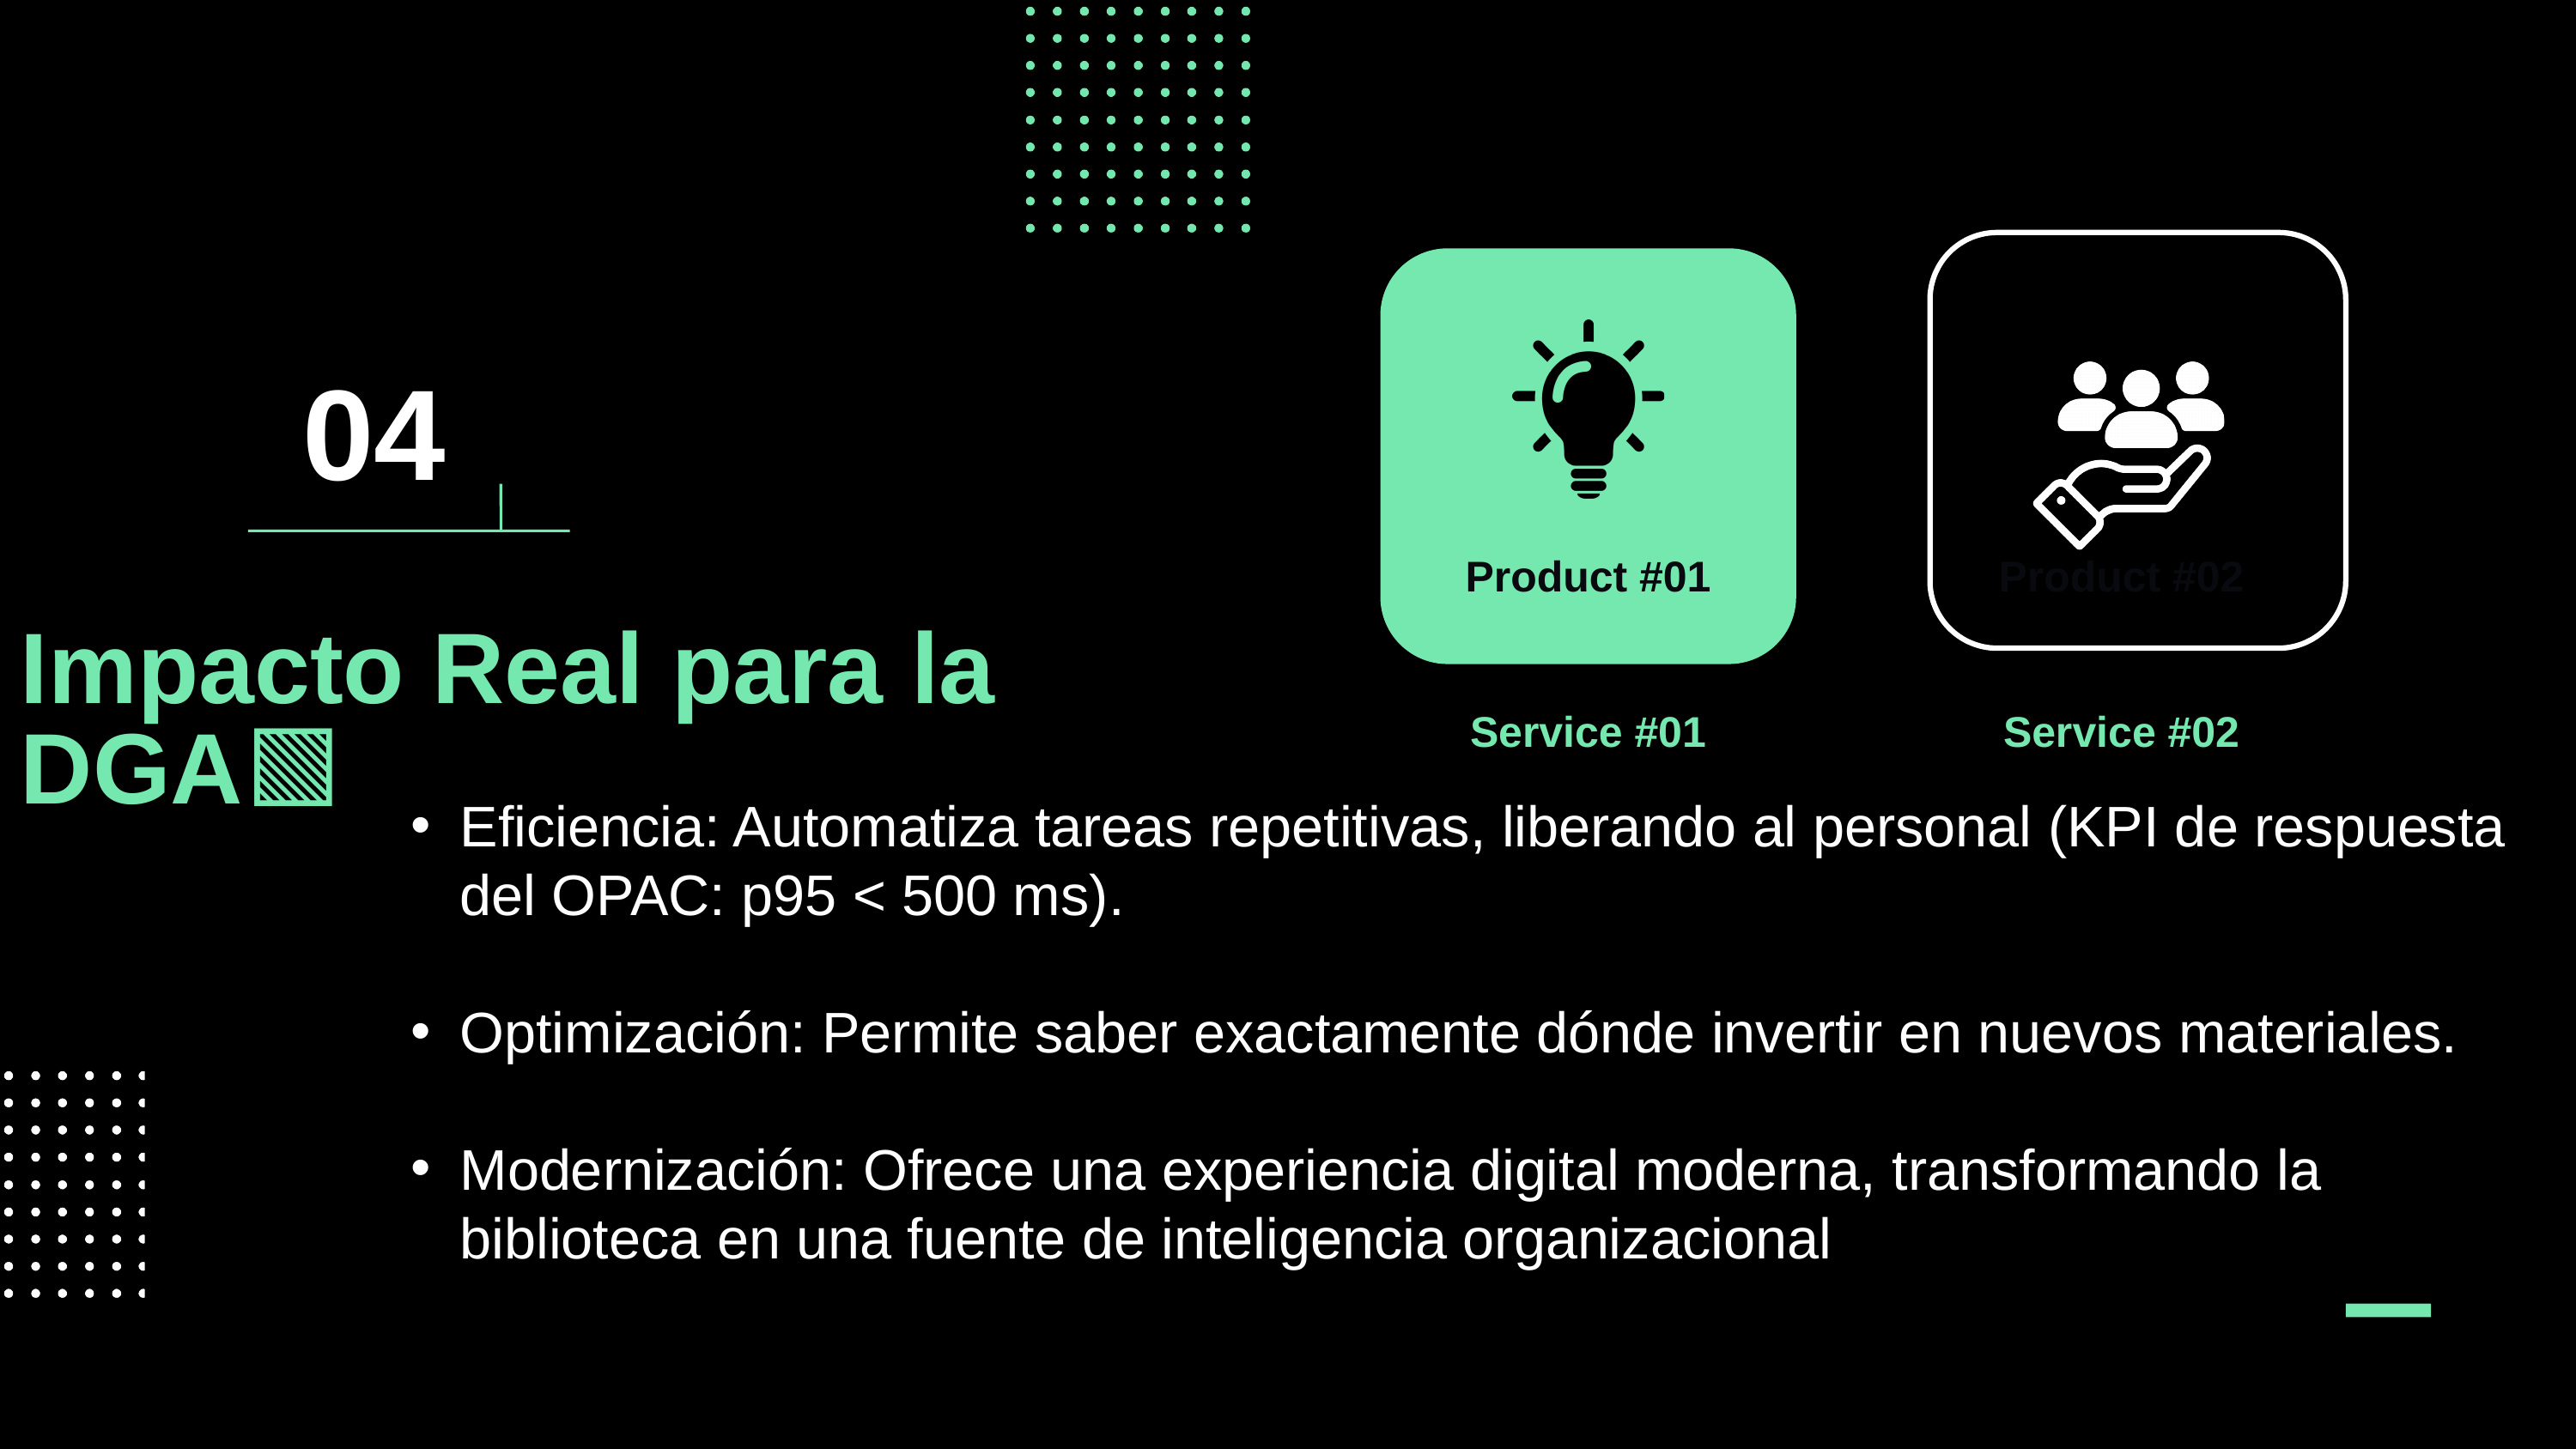

04

Product #01
Product #02
Impacto Real para la DGA🟩
Service #01
Service #02
Eficiencia: Automatiza tareas repetitivas, liberando al personal (KPI de respuesta del OPAC: p95 < 500 ms).

Optimización: Permite saber exactamente dónde invertir en nuevos materiales.

Modernización: Ofrece una experiencia digital moderna, transformando la biblioteca en una fuente de inteligencia organizacional